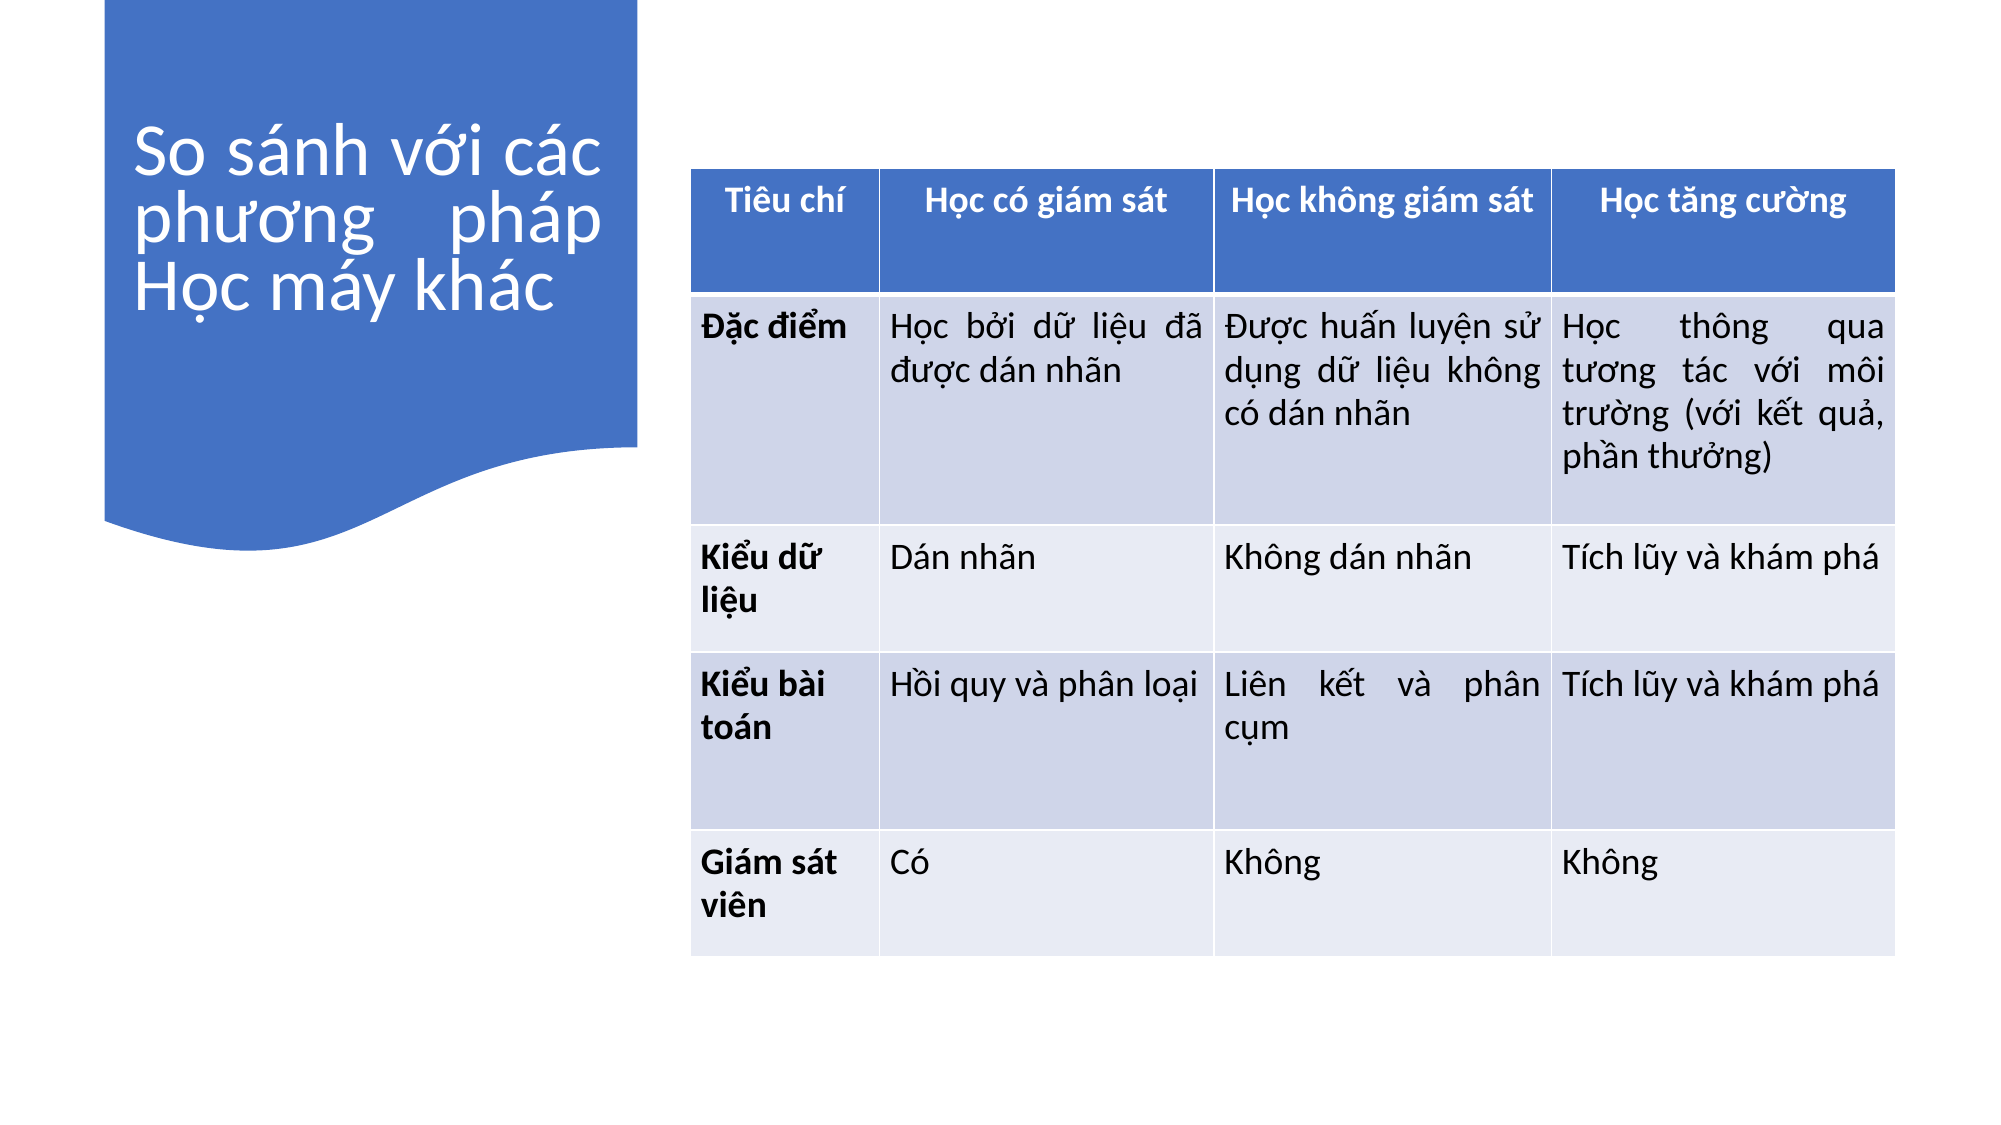

So sánh với các phương pháp Học máy khác
| Tiêu chí | Học có giám sát | Học không giám sát | Học tăng cường |
| --- | --- | --- | --- |
| Đặc điểm | Học bởi dữ liệu đã được dán nhãn | Được huấn luyện sử dụng dữ liệu không có dán nhãn | Học thông qua tương tác với môi trường (với kết quả, phần thưởng) |
| Kiểu dữ liệu | Dán nhãn | Không dán nhãn | Tích lũy và khám phá |
| Kiểu bài toán | Hồi quy và phân loại | Liên kết và phân cụm | Tích lũy và khám phá |
| Giám sát viên | Có | Không | Không |